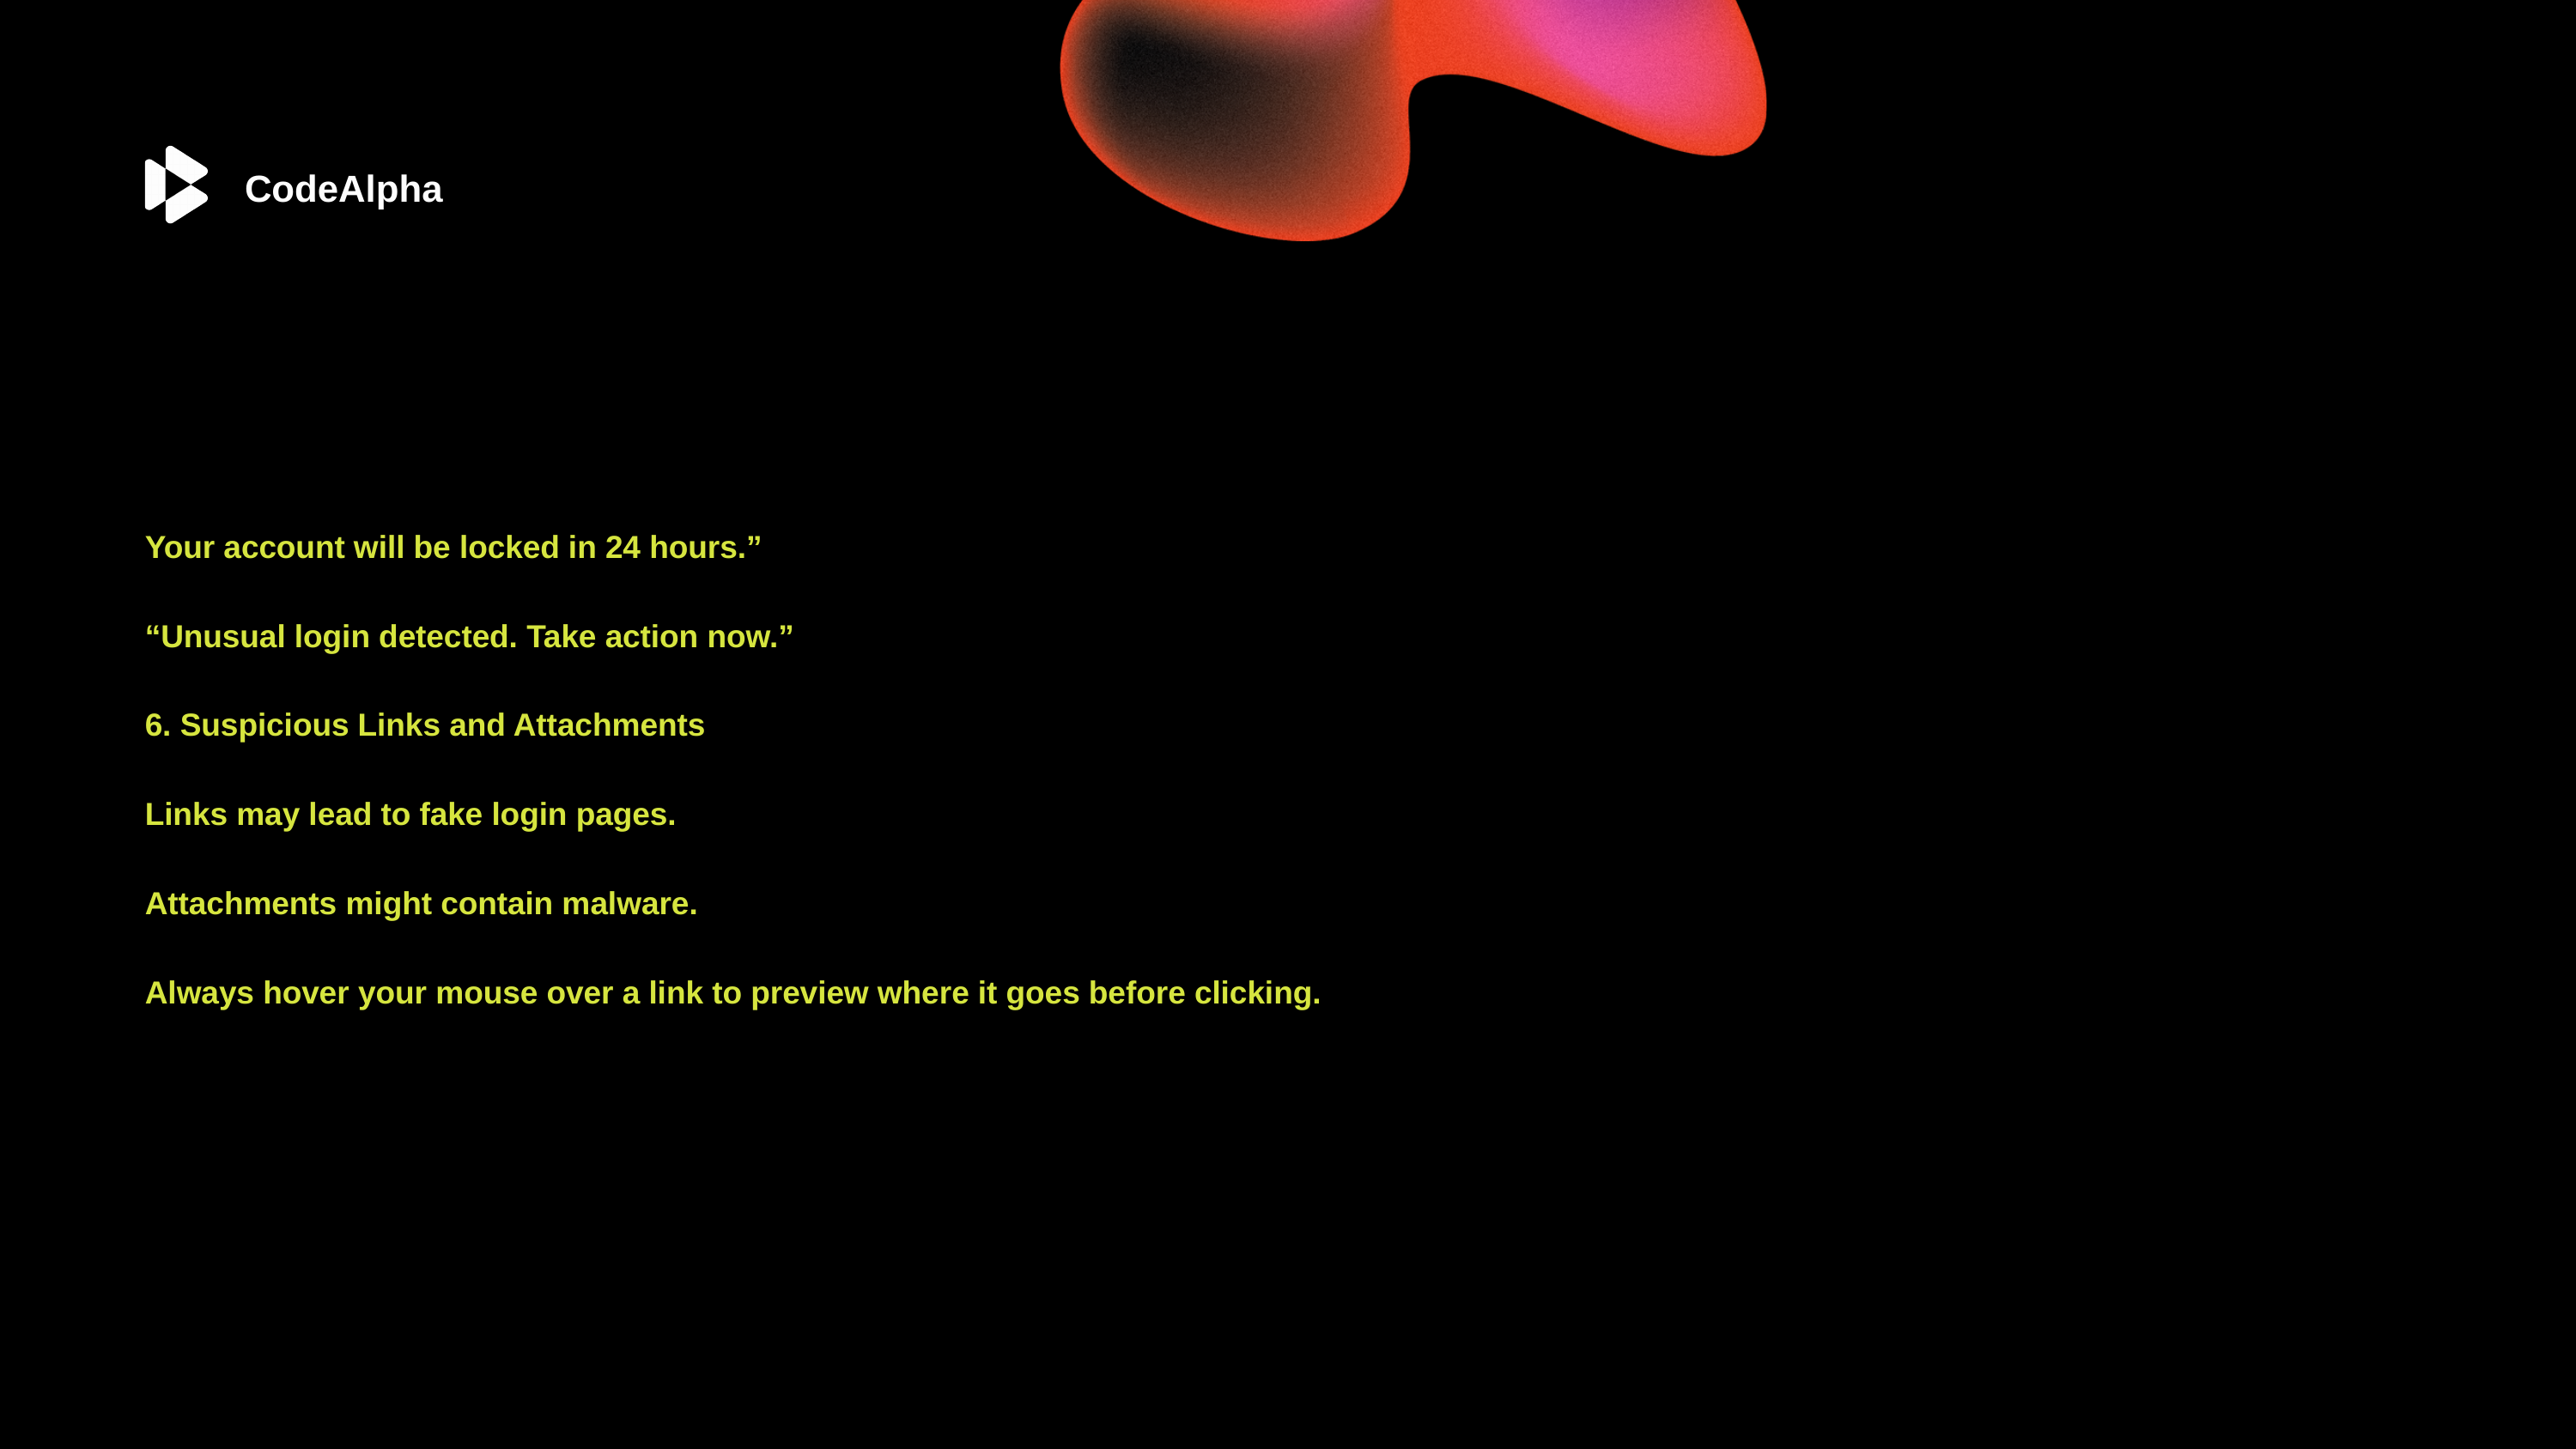

CodeAlpha
Your account will be locked in 24 hours.”

“Unusual login detected. Take action now.”

6. Suspicious Links and Attachments

Links may lead to fake login pages.

Attachments might contain malware.

Always hover your mouse over a link to preview where it goes before clicking.